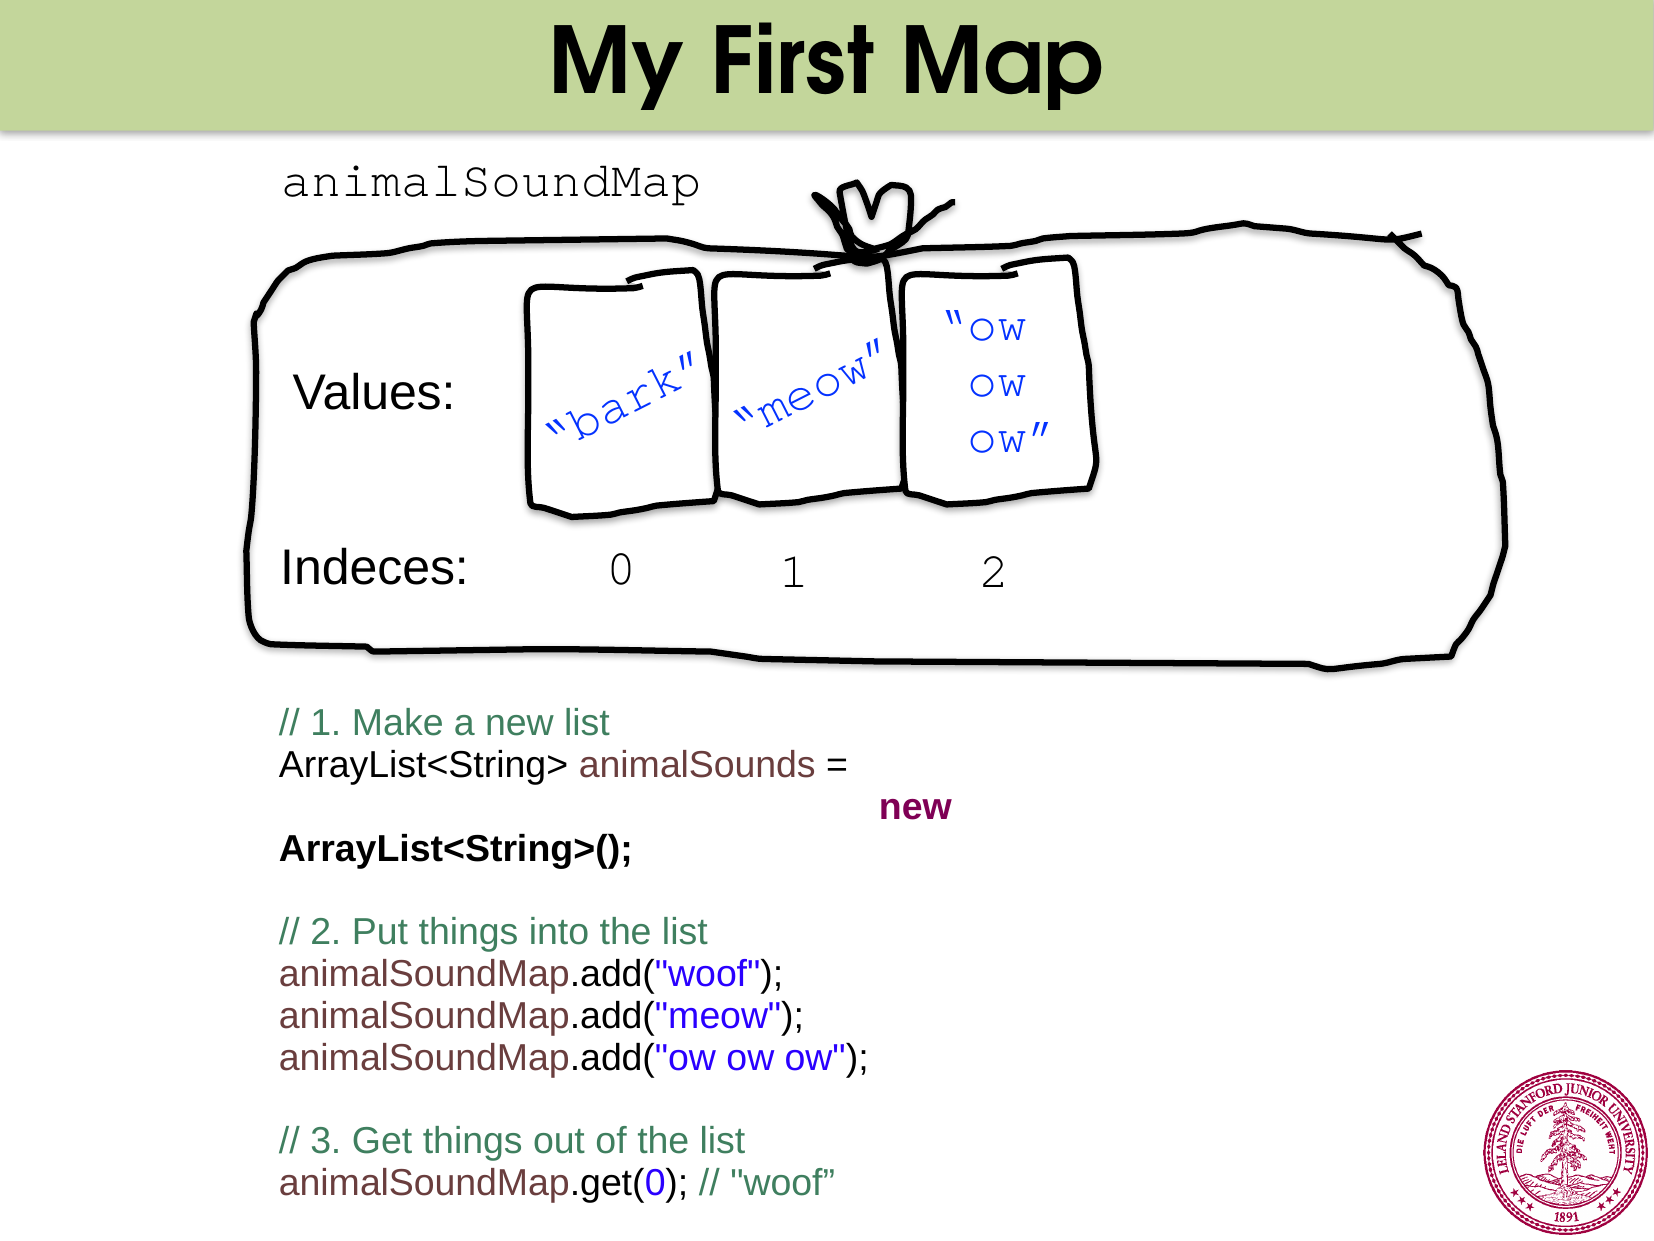

My First Map
animalSoundMap

“ow
 ow
 ow”
“meow”
Values:
“bark”
Indeces:
0
1
2
// 1. Make a new list
ArrayList<String> animalSounds =
				new ArrayList<String>();

// 2. Put things into the list
animalSoundMap.add("woof");
animalSoundMap.add("meow");
animalSoundMap.add("ow ow ow");

// 3. Get things out of the list
animalSoundMap.get(0); // "woof”